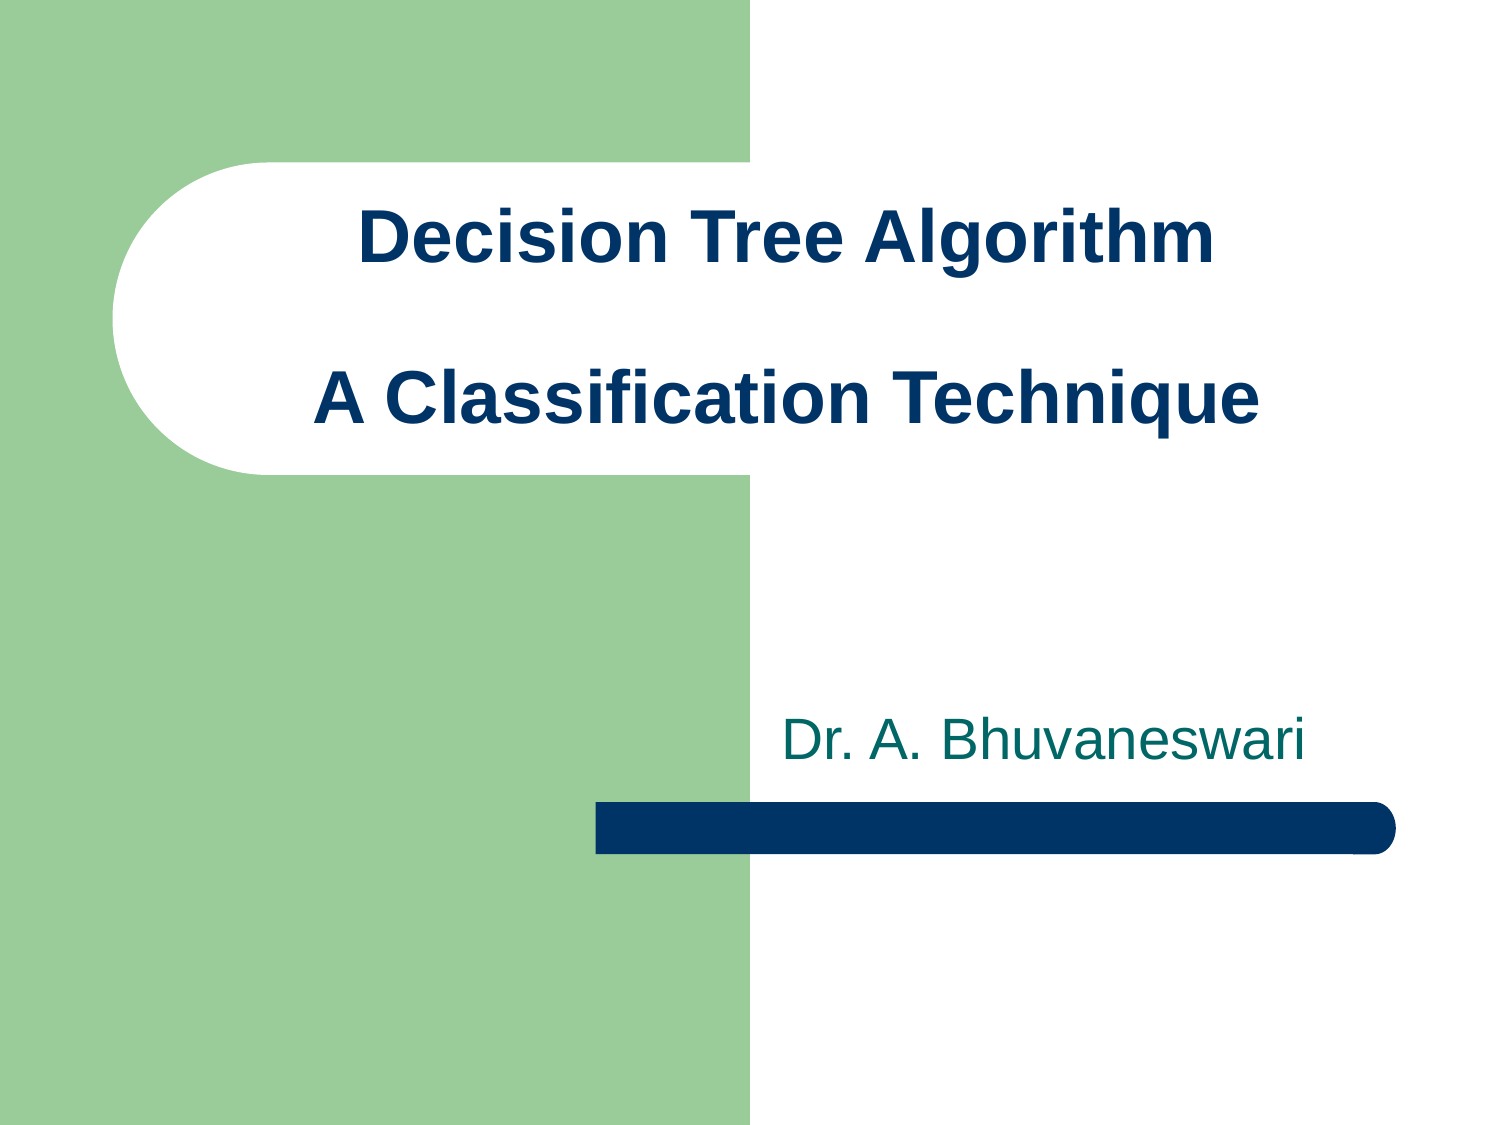

# Decision Tree Algorithm A Classification Technique
Dr. A. Bhuvaneswari